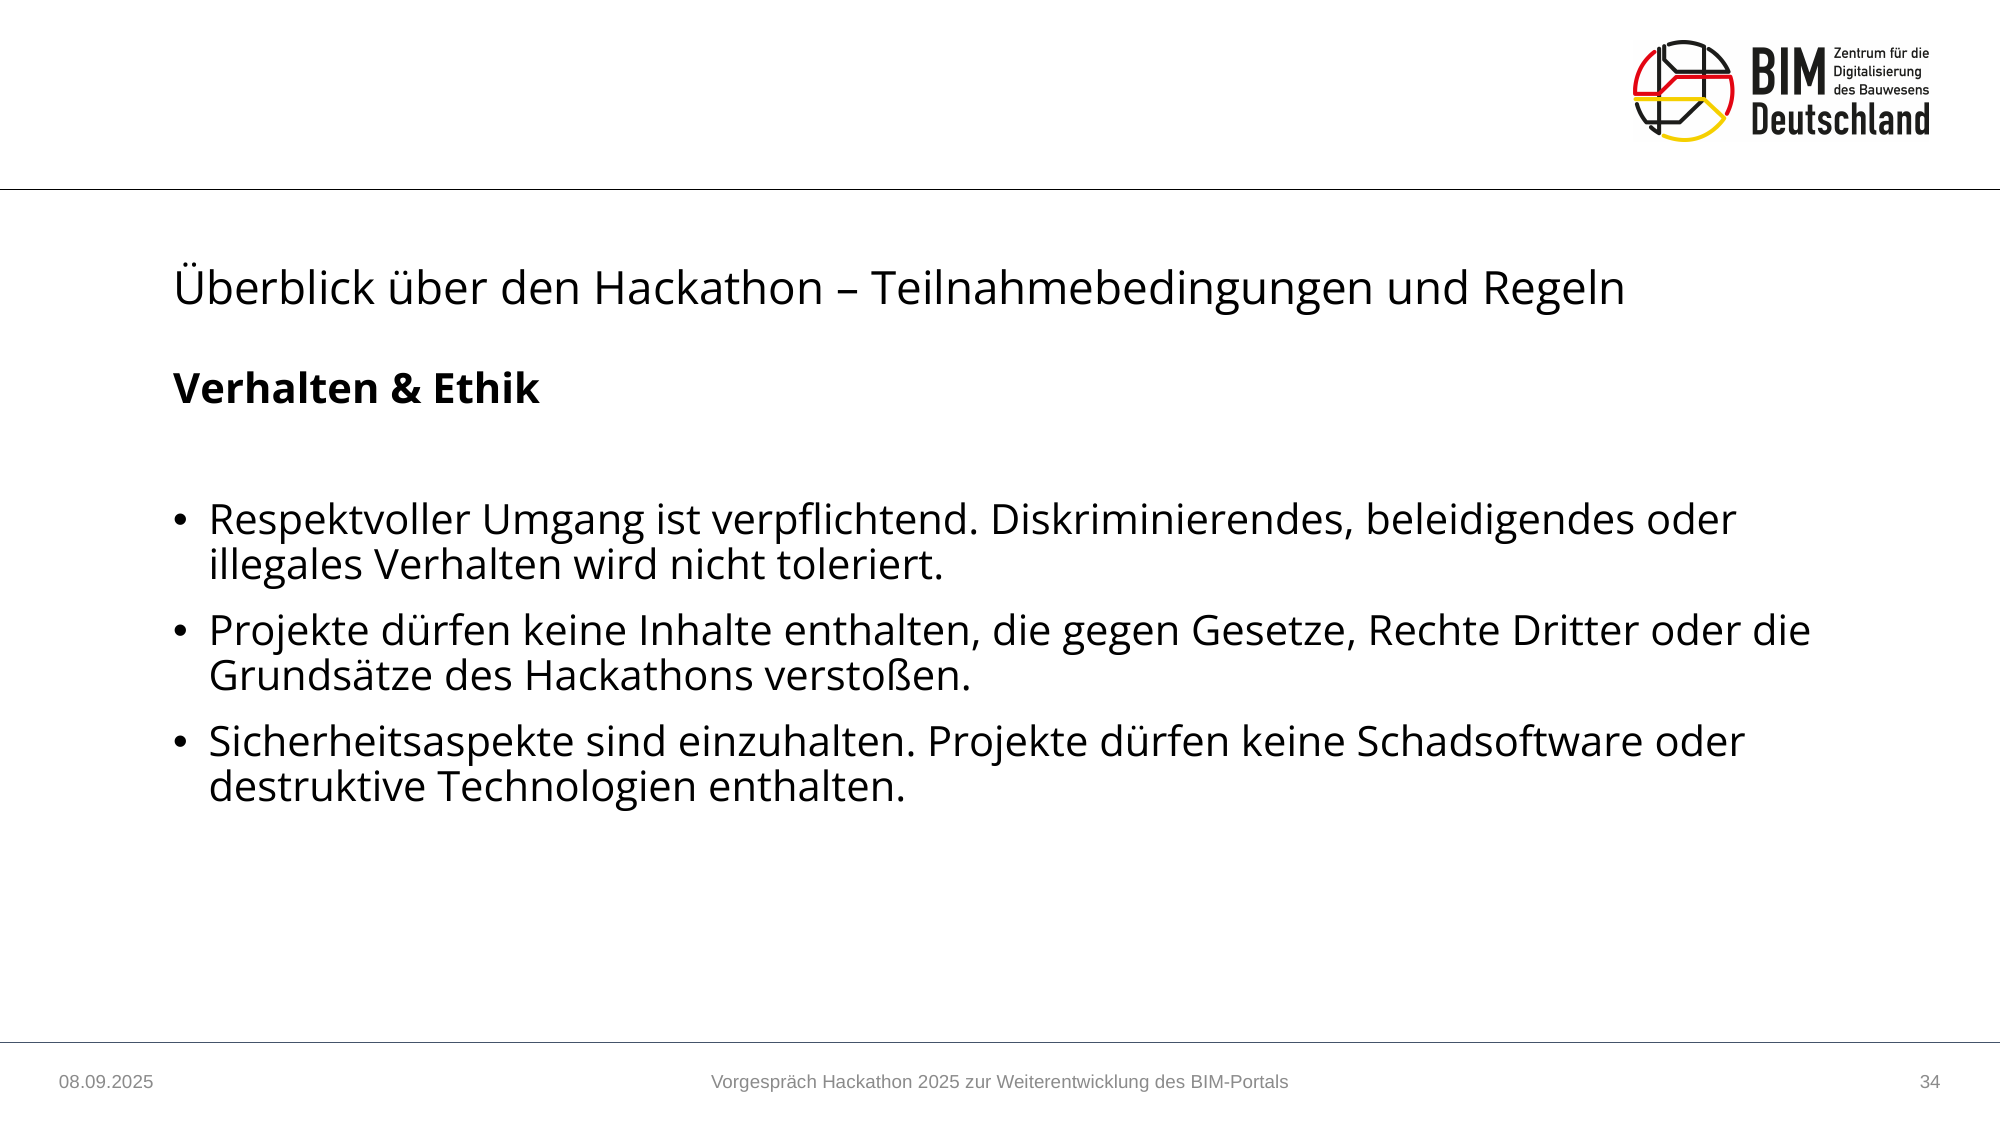

# Überblick über den Hackathon – Teilnahmebedingungen und Regeln
Verhalten & Ethik

Respektvoller Umgang ist verpflichtend. Diskriminierendes, beleidigendes oder illegales Verhalten wird nicht toleriert.
Projekte dürfen keine Inhalte enthalten, die gegen Gesetze, Rechte Dritter oder die Grundsätze des Hackathons verstoßen.
Sicherheitsaspekte sind einzuhalten. Projekte dürfen keine Schadsoftware oder destruktive Technologien enthalten.
08.09.2025
Vorgespräch Hackathon 2025 zur Weiterentwicklung des BIM-Portals
34